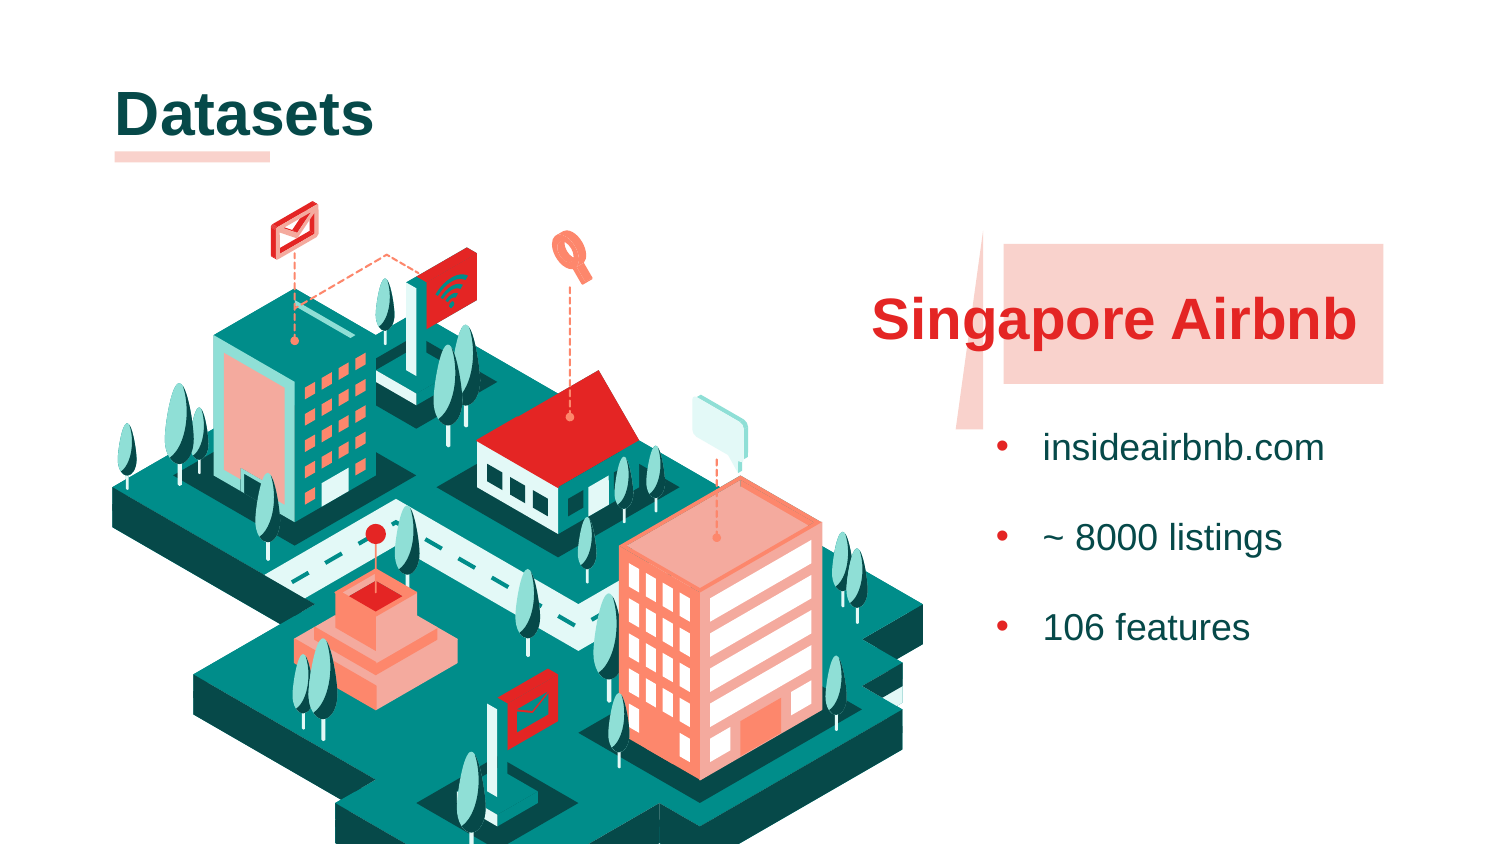

# Datasets

Singapore Airbnb
insideairbnb.com
~ 8000 listings
106 features